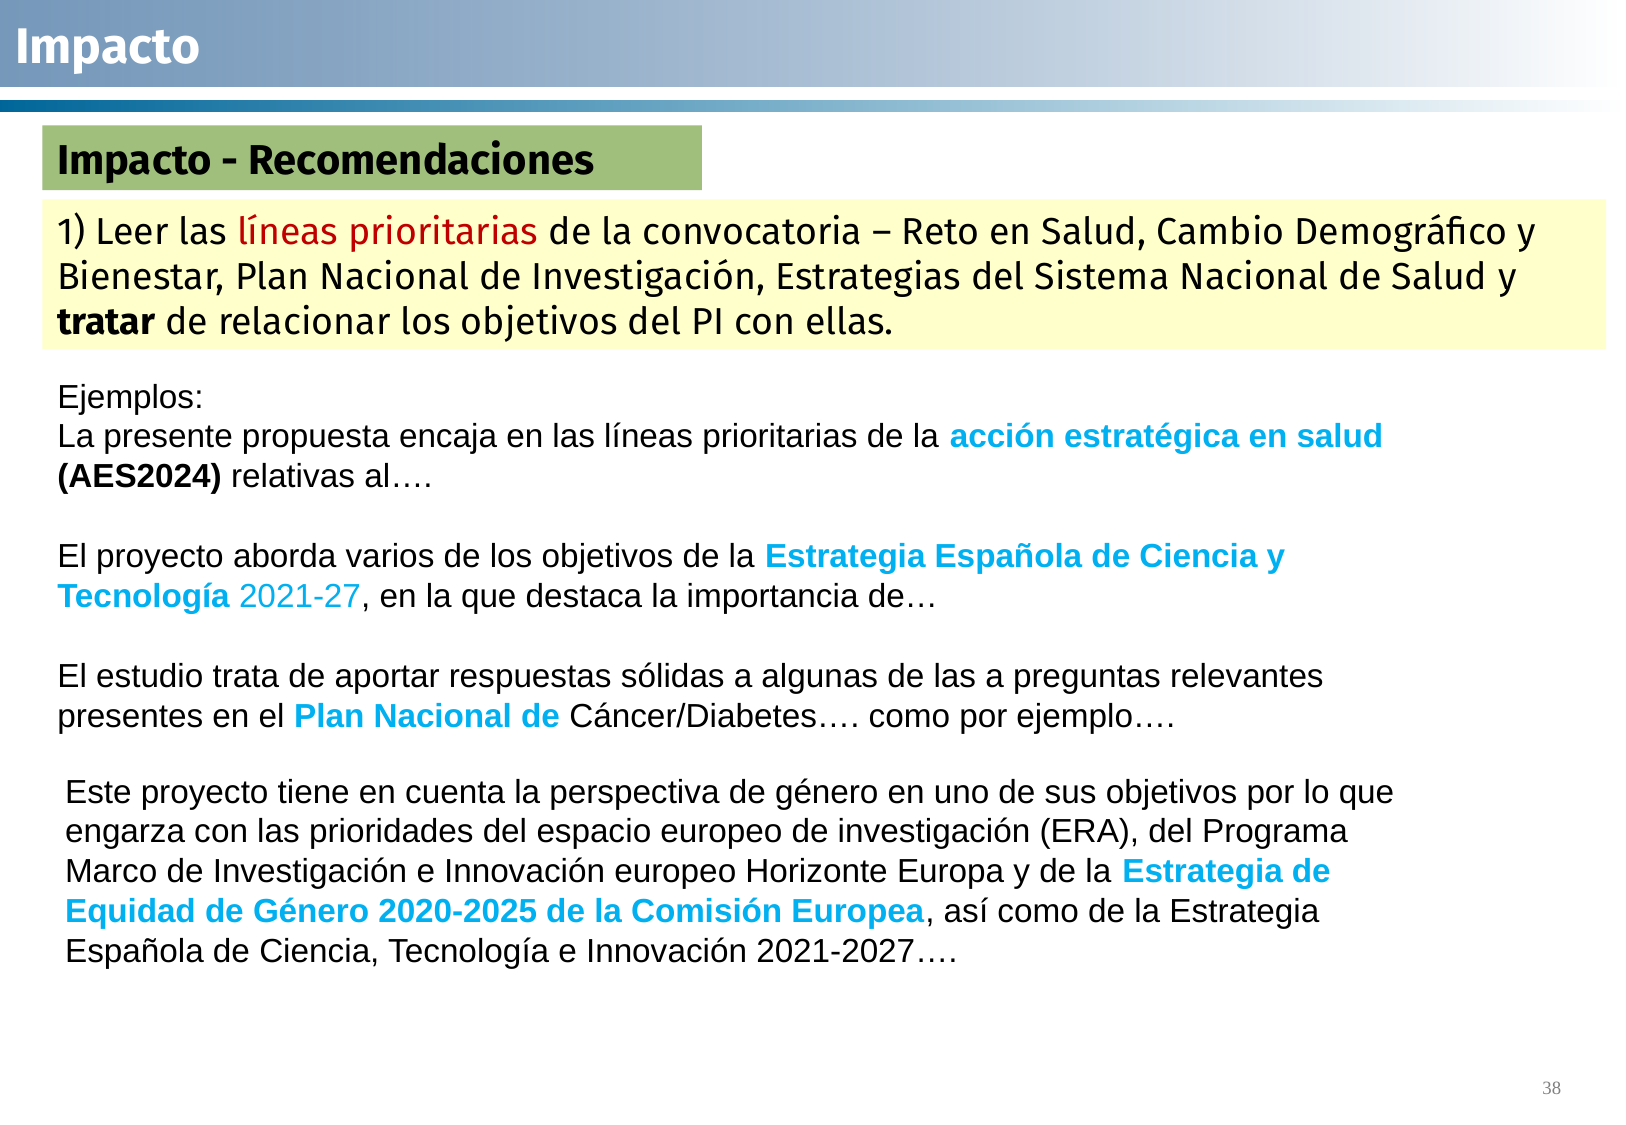

# Impacto
Impacto - Recomendaciones
1) Leer las líneas prioritarias de la convocatoria – Reto en Salud, Cambio Demográfico y Bienestar, Plan Nacional de Investigación, Estrategias del Sistema Nacional de Salud y tratar de relacionar los objetivos del PI con ellas.
Ejemplos:
La presente propuesta encaja en las líneas prioritarias de la acción estratégica en salud (AES2024) relativas al….

El proyecto aborda varios de los objetivos de la Estrategia Española de Ciencia y Tecnología 2021-27, en la que destaca la importancia de…

El estudio trata de aportar respuestas sólidas a algunas de las a preguntas relevantes presentes en el Plan Nacional de Cáncer/Diabetes…. como por ejemplo….

Este proyecto tiene en cuenta la perspectiva de género en uno de sus objetivos por lo que engarza con las prioridades del espacio europeo de investigación (ERA), del Programa Marco de Investigación e Innovación europeo Horizonte Europa y de la Estrategia de Equidad de Género 2020-2025 de la Comisión Europea, así como de la Estrategia Española de Ciencia, Tecnología e Innovación 2021-2027….